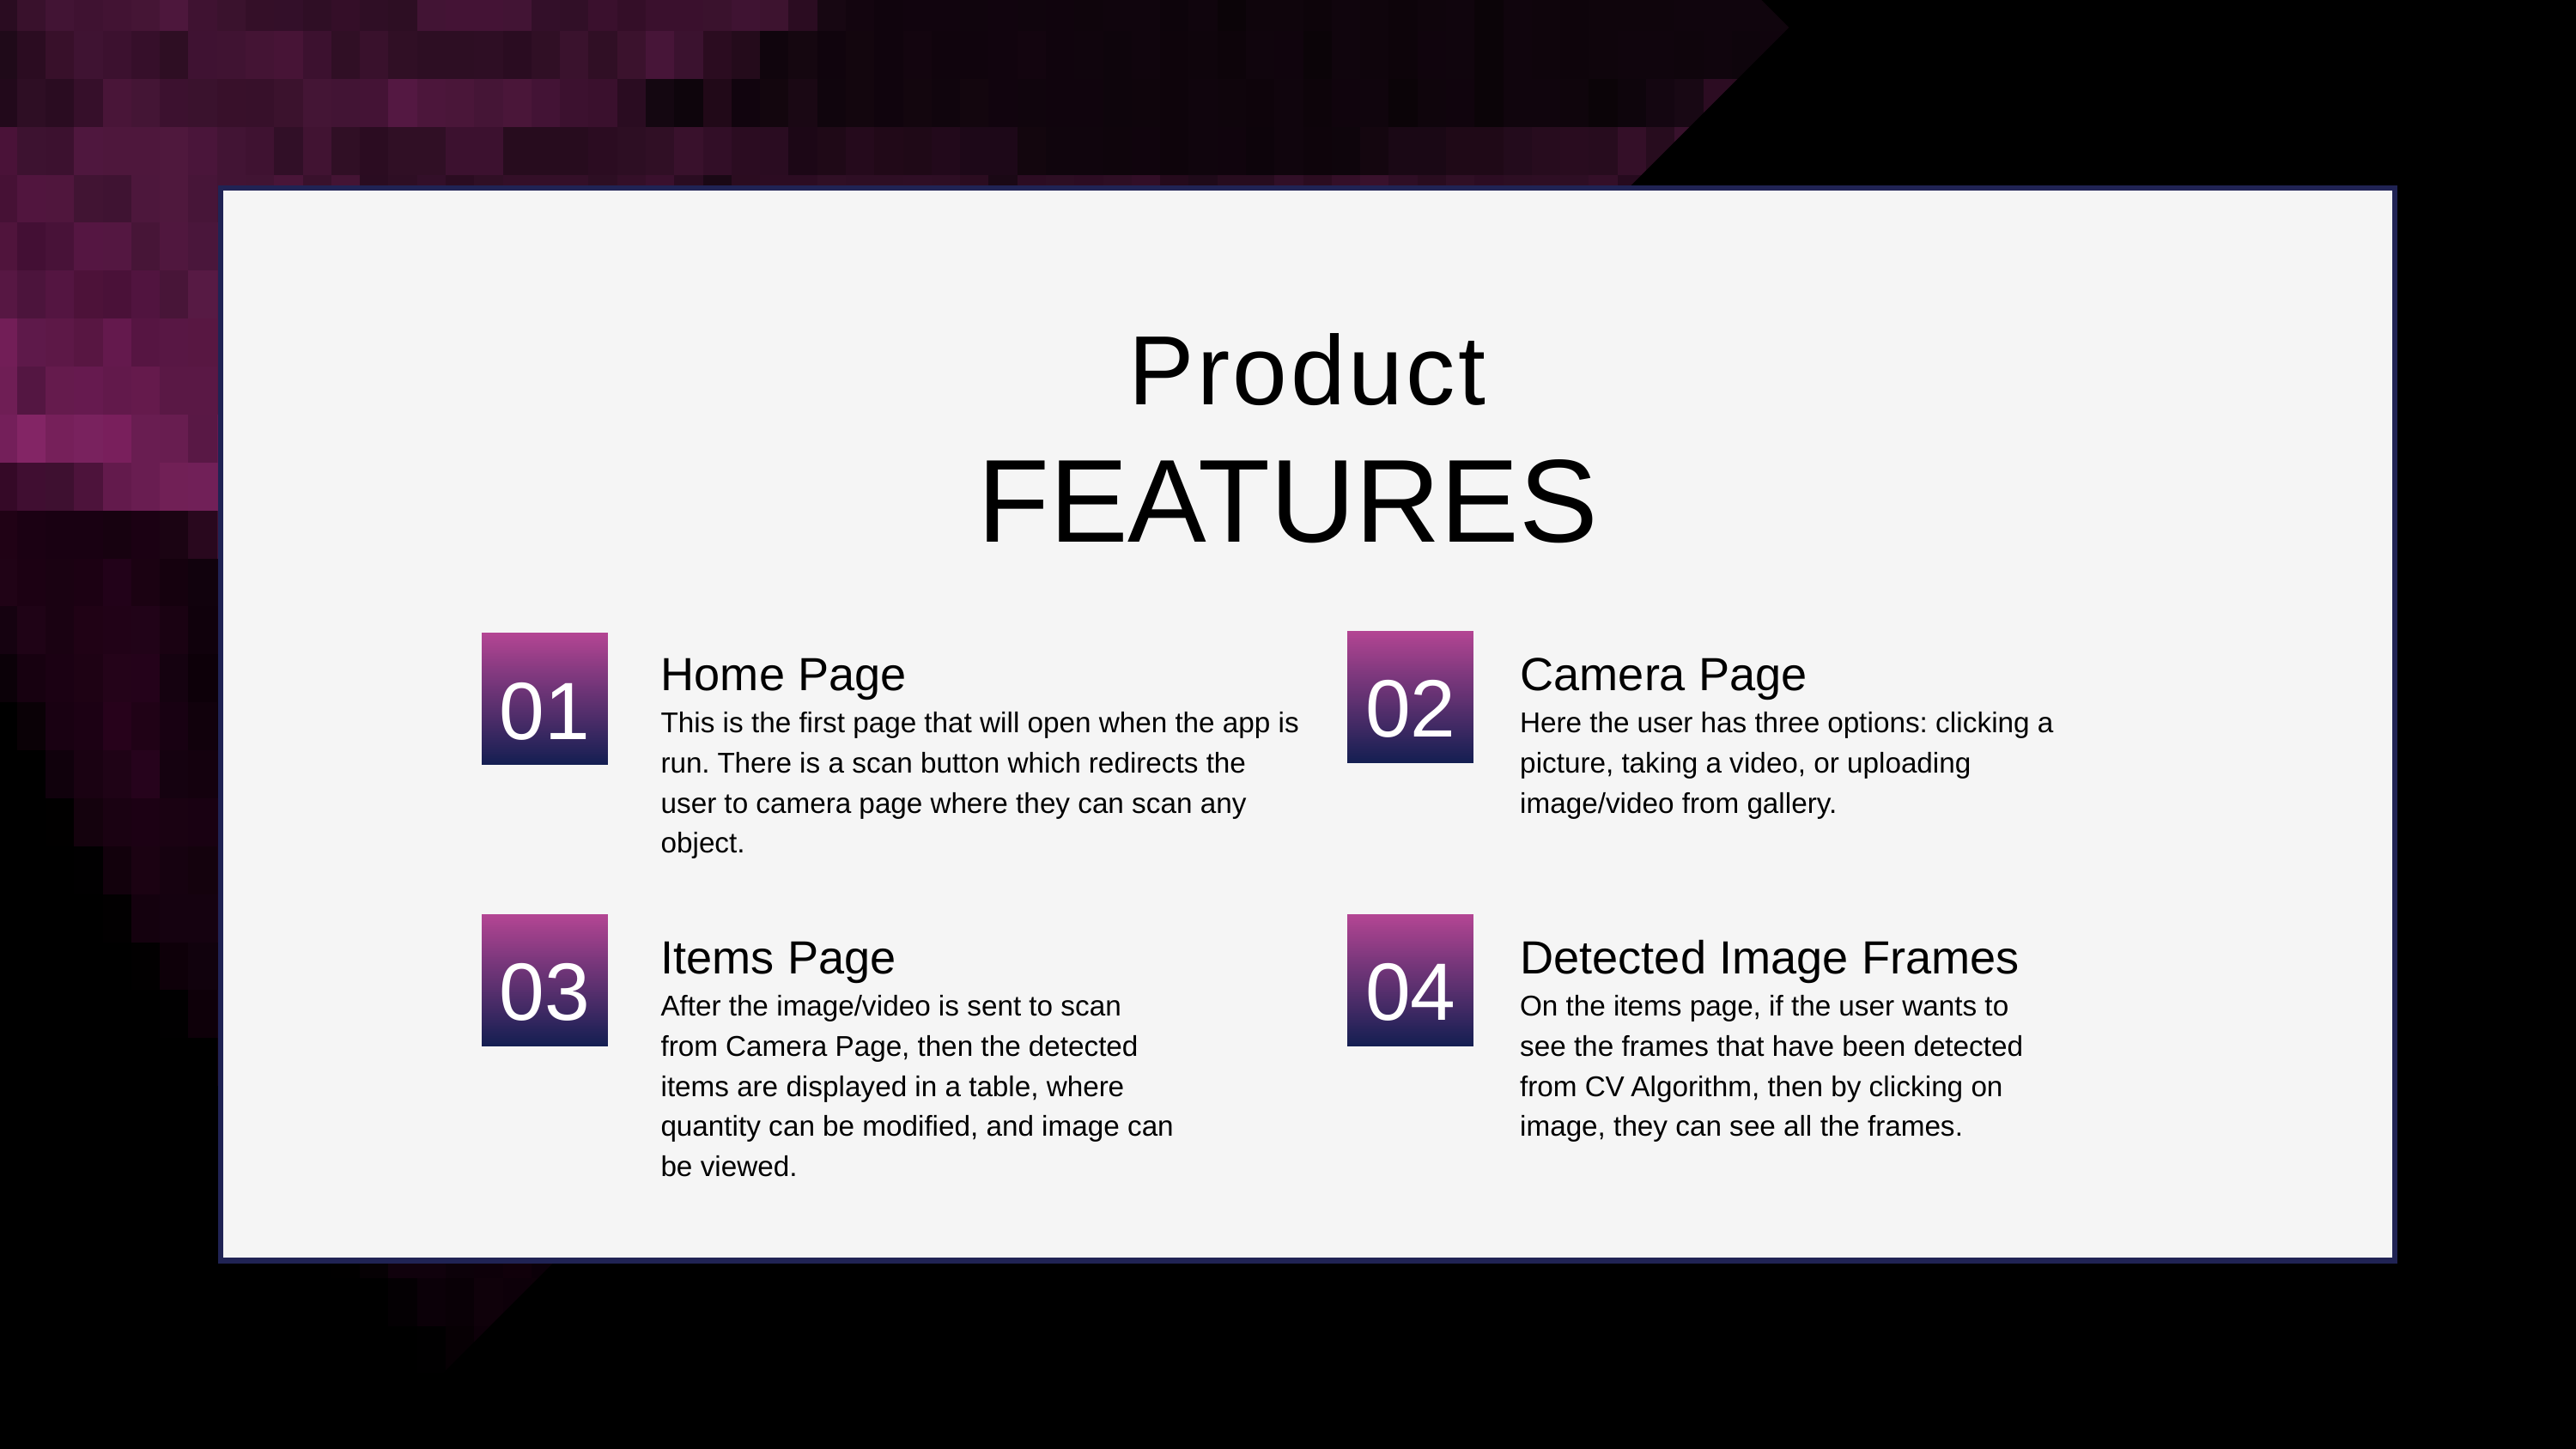

Product
FEATURES

02

01
Home Page
Camera Page
This is the first page that will open when the app is run. There is a scan button which redirects the user to camera page where they can scan any object.
Here the user has three options: clicking a picture, taking a video, or uploading image/video from gallery.

03

04
Items Page
Detected Image Frames
After the image/video is sent to scan from Camera Page, then the detected items are displayed in a table, where quantity can be modified, and image can be viewed.
On the items page, if the user wants to see the frames that have been detected from CV Algorithm, then by clicking on image, they can see all the frames.